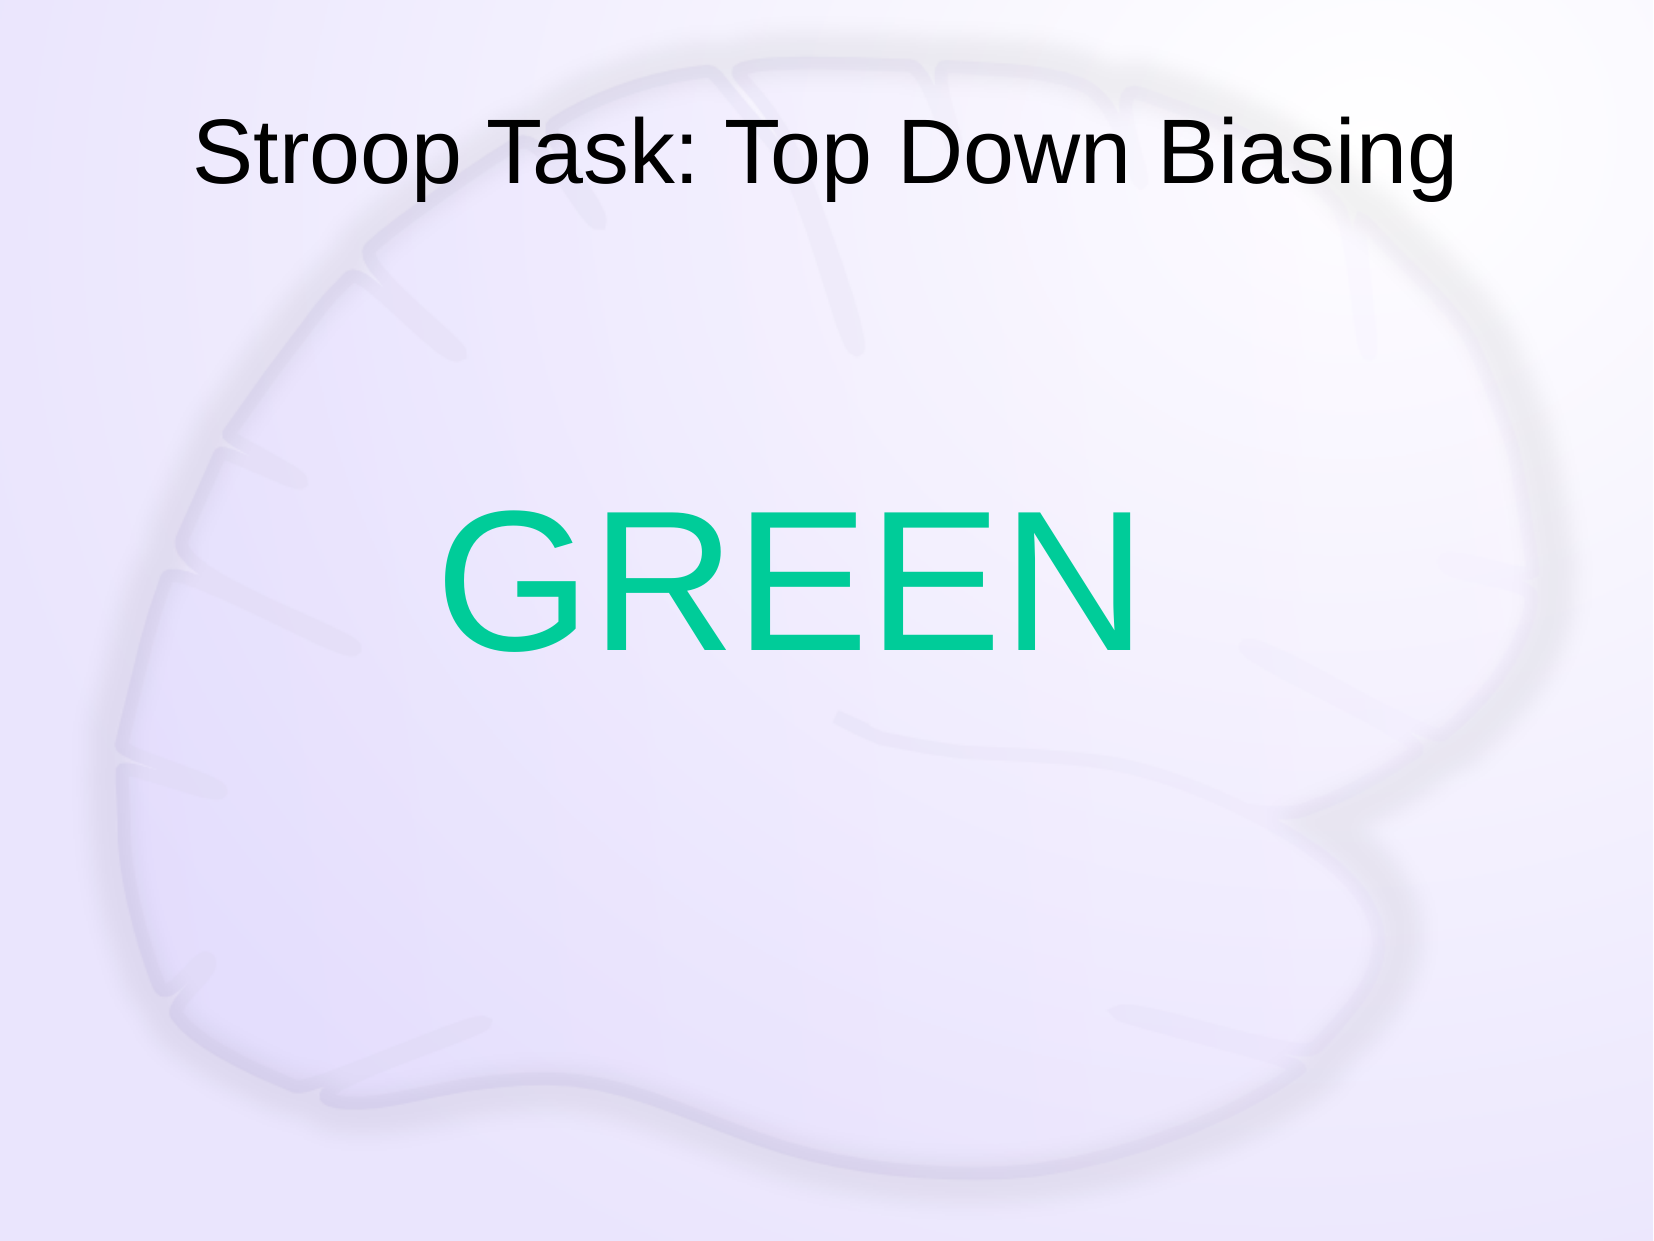

# Stroop Task: Top Down Biasing
GREEN